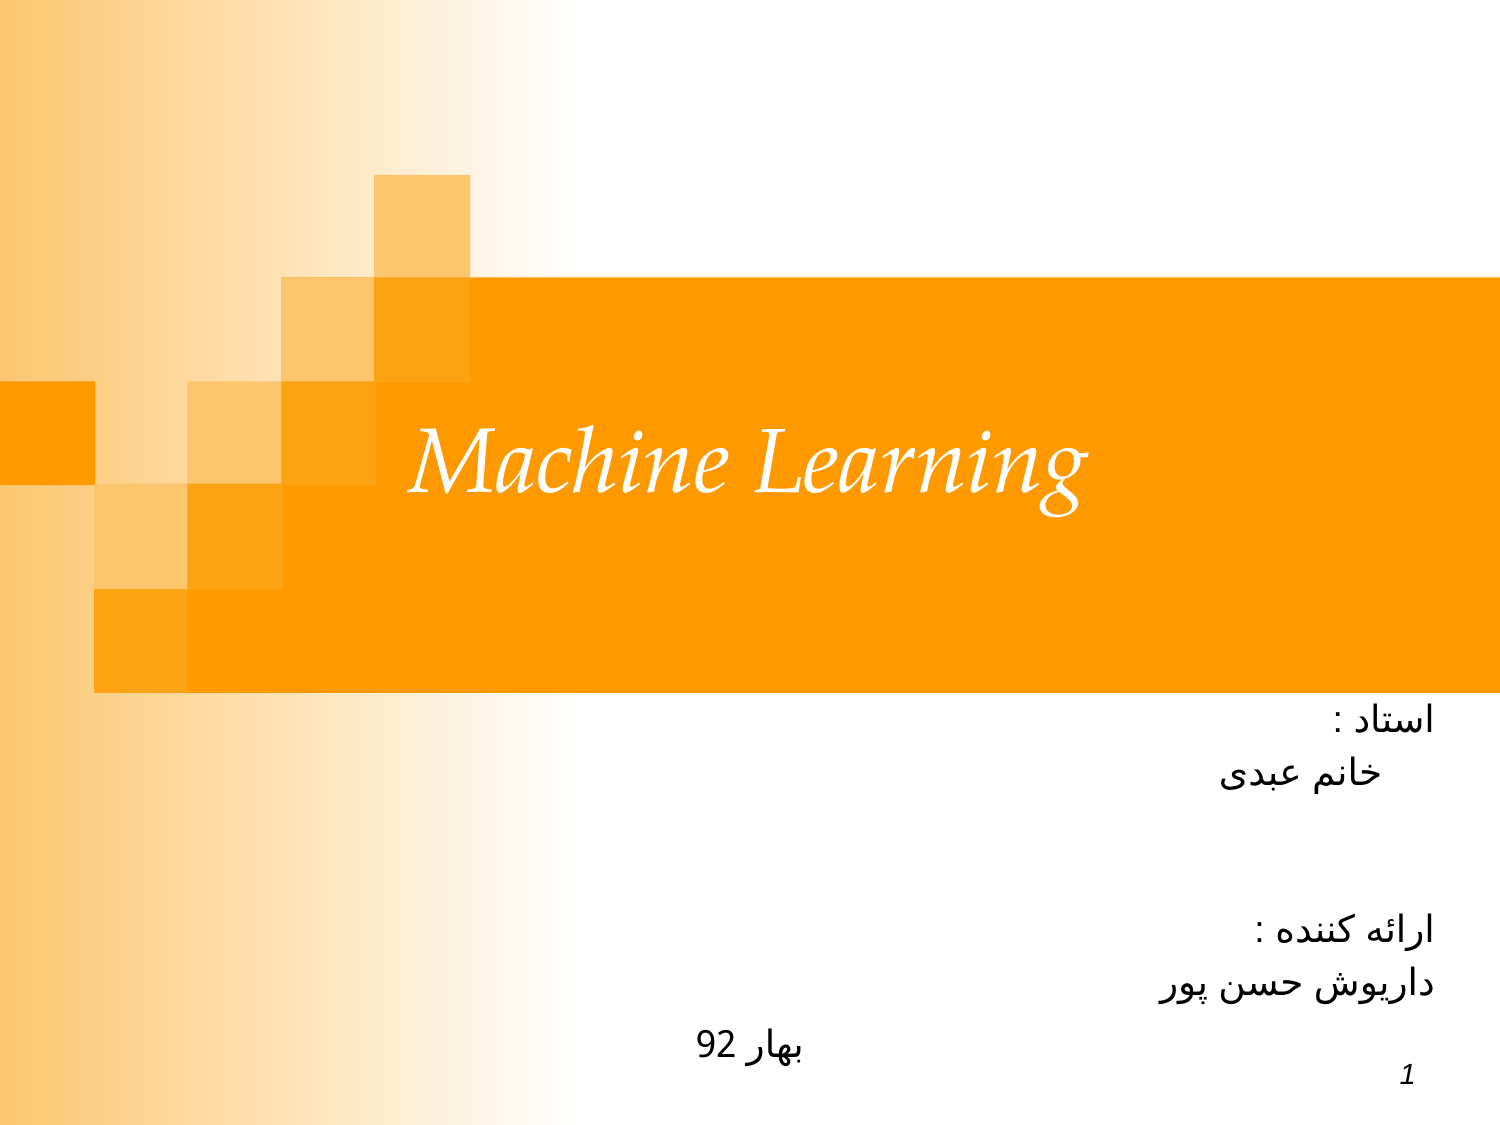

# Machine Learning
استاد :
     	خانم عبدی

ارائه کننده :
	داریوش حسن پور
بهار 92
1